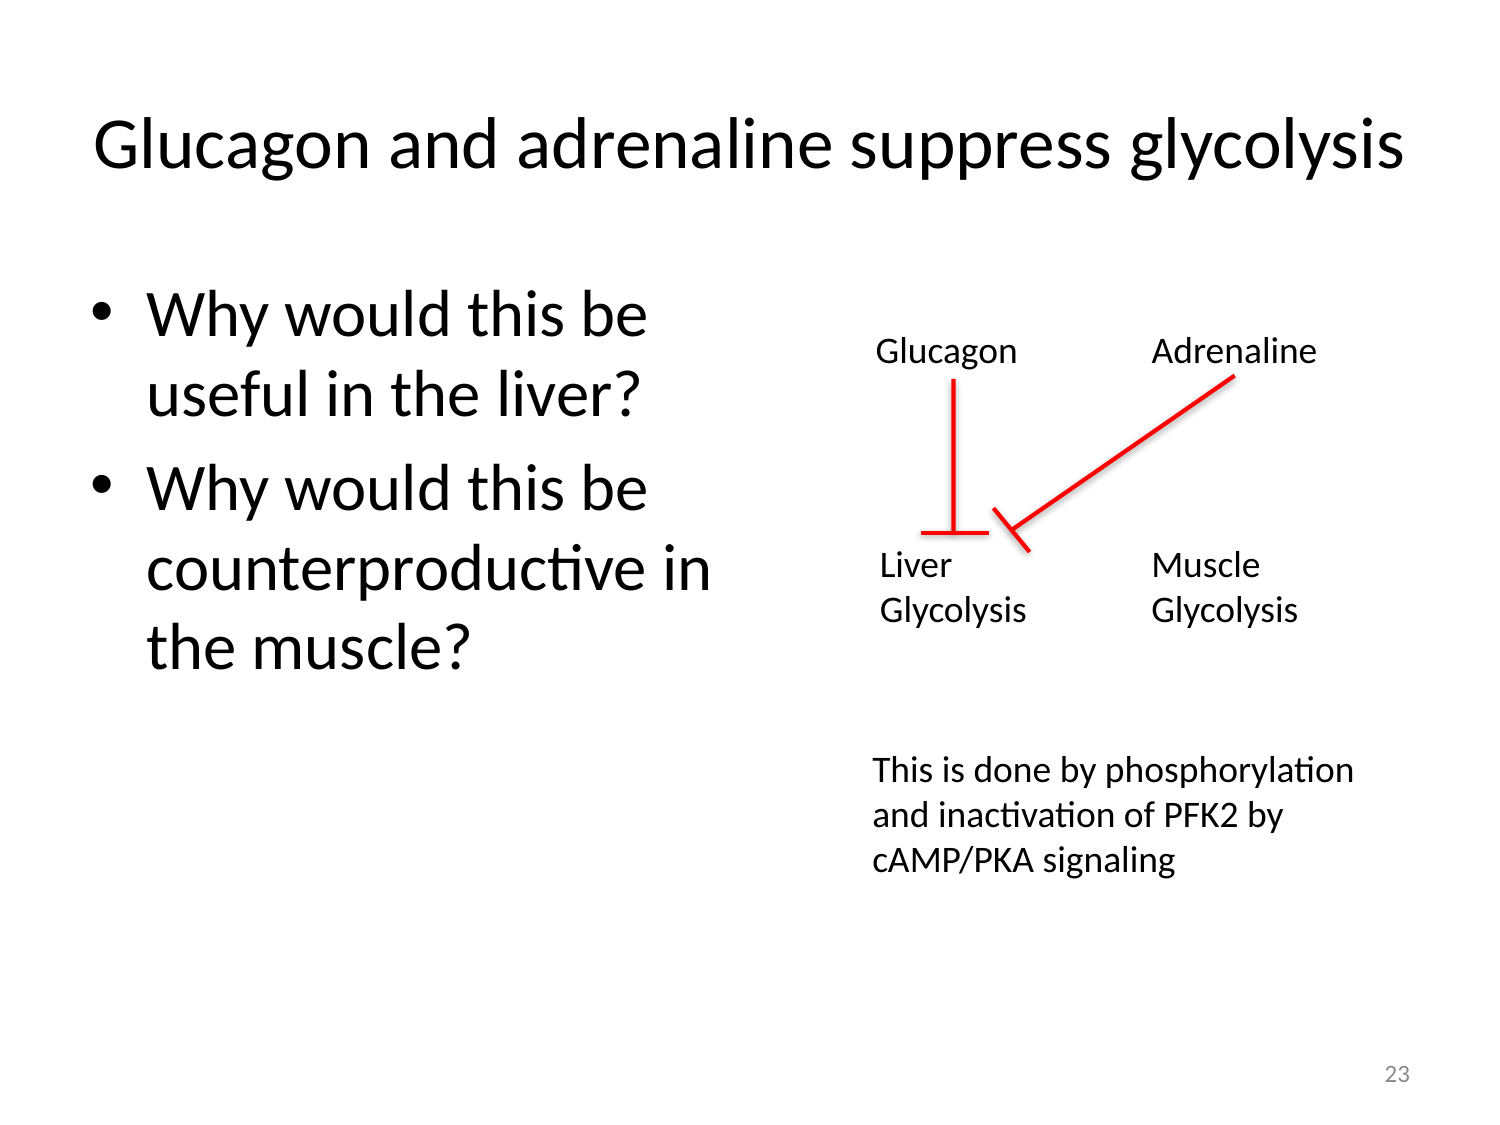

# Glucagon and adrenaline suppress glycolysis
Why would this be useful in the liver?
Why would this be counterproductive in the muscle?
Glucagon
Adrenaline
Liver
Glycolysis

Muscle
Glycolysis

This is done by phosphorylation and inactivation of PFK2 by cAMP/PKA signaling
23